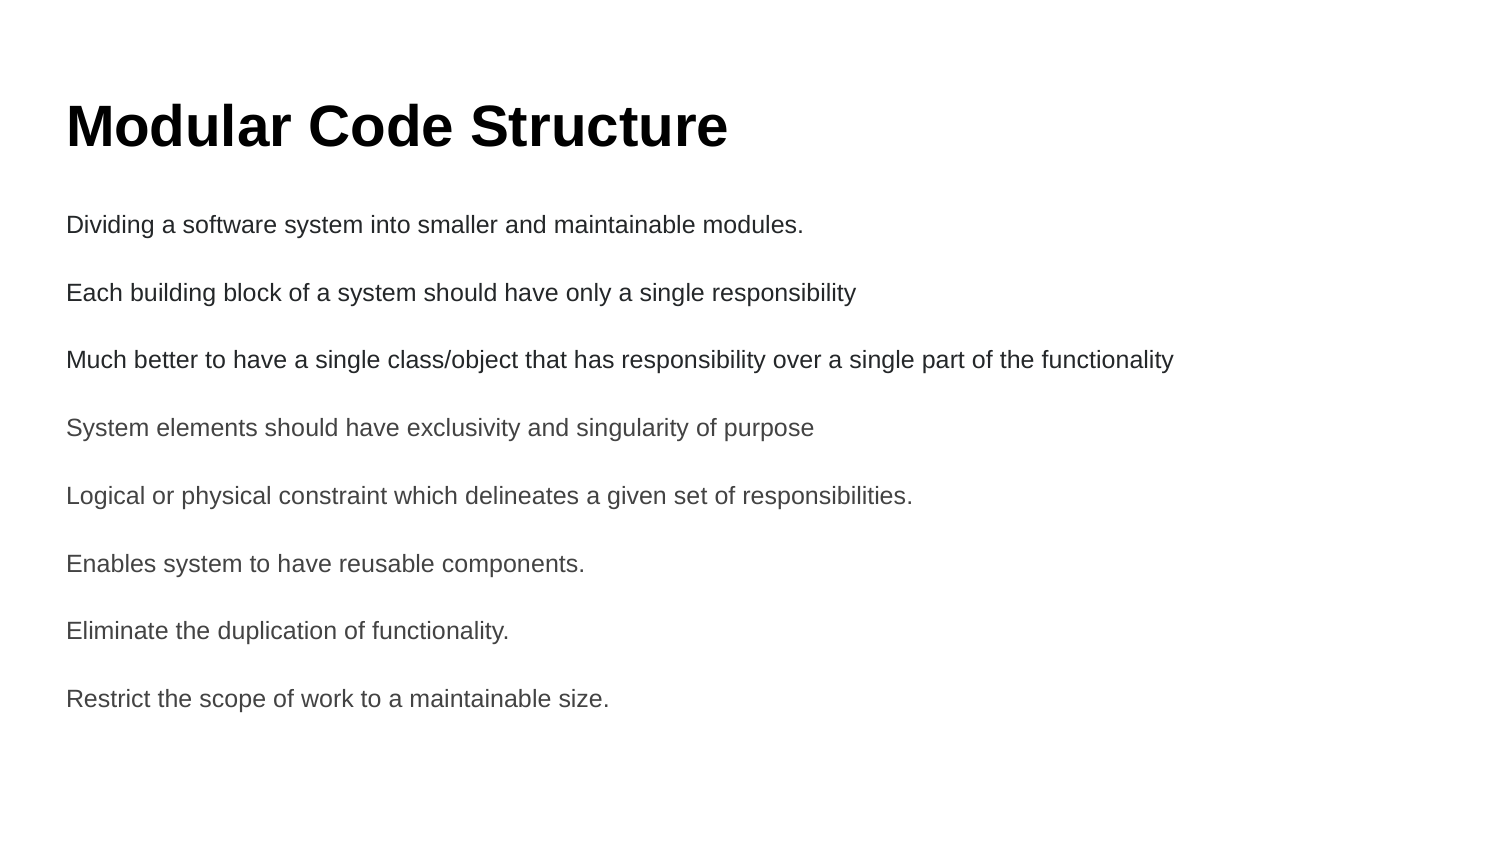

# Modular Code Structure
Dividing a software system into smaller and maintainable modules.
Each building block of a system should have only a single responsibility
Much better to have a single class/object that has responsibility over a single part of the functionality
System elements should have exclusivity and singularity of purpose
Logical or physical constraint which delineates a given set of responsibilities.
Enables system to have reusable components.
Eliminate the duplication of functionality.
Restrict the scope of work to a maintainable size.